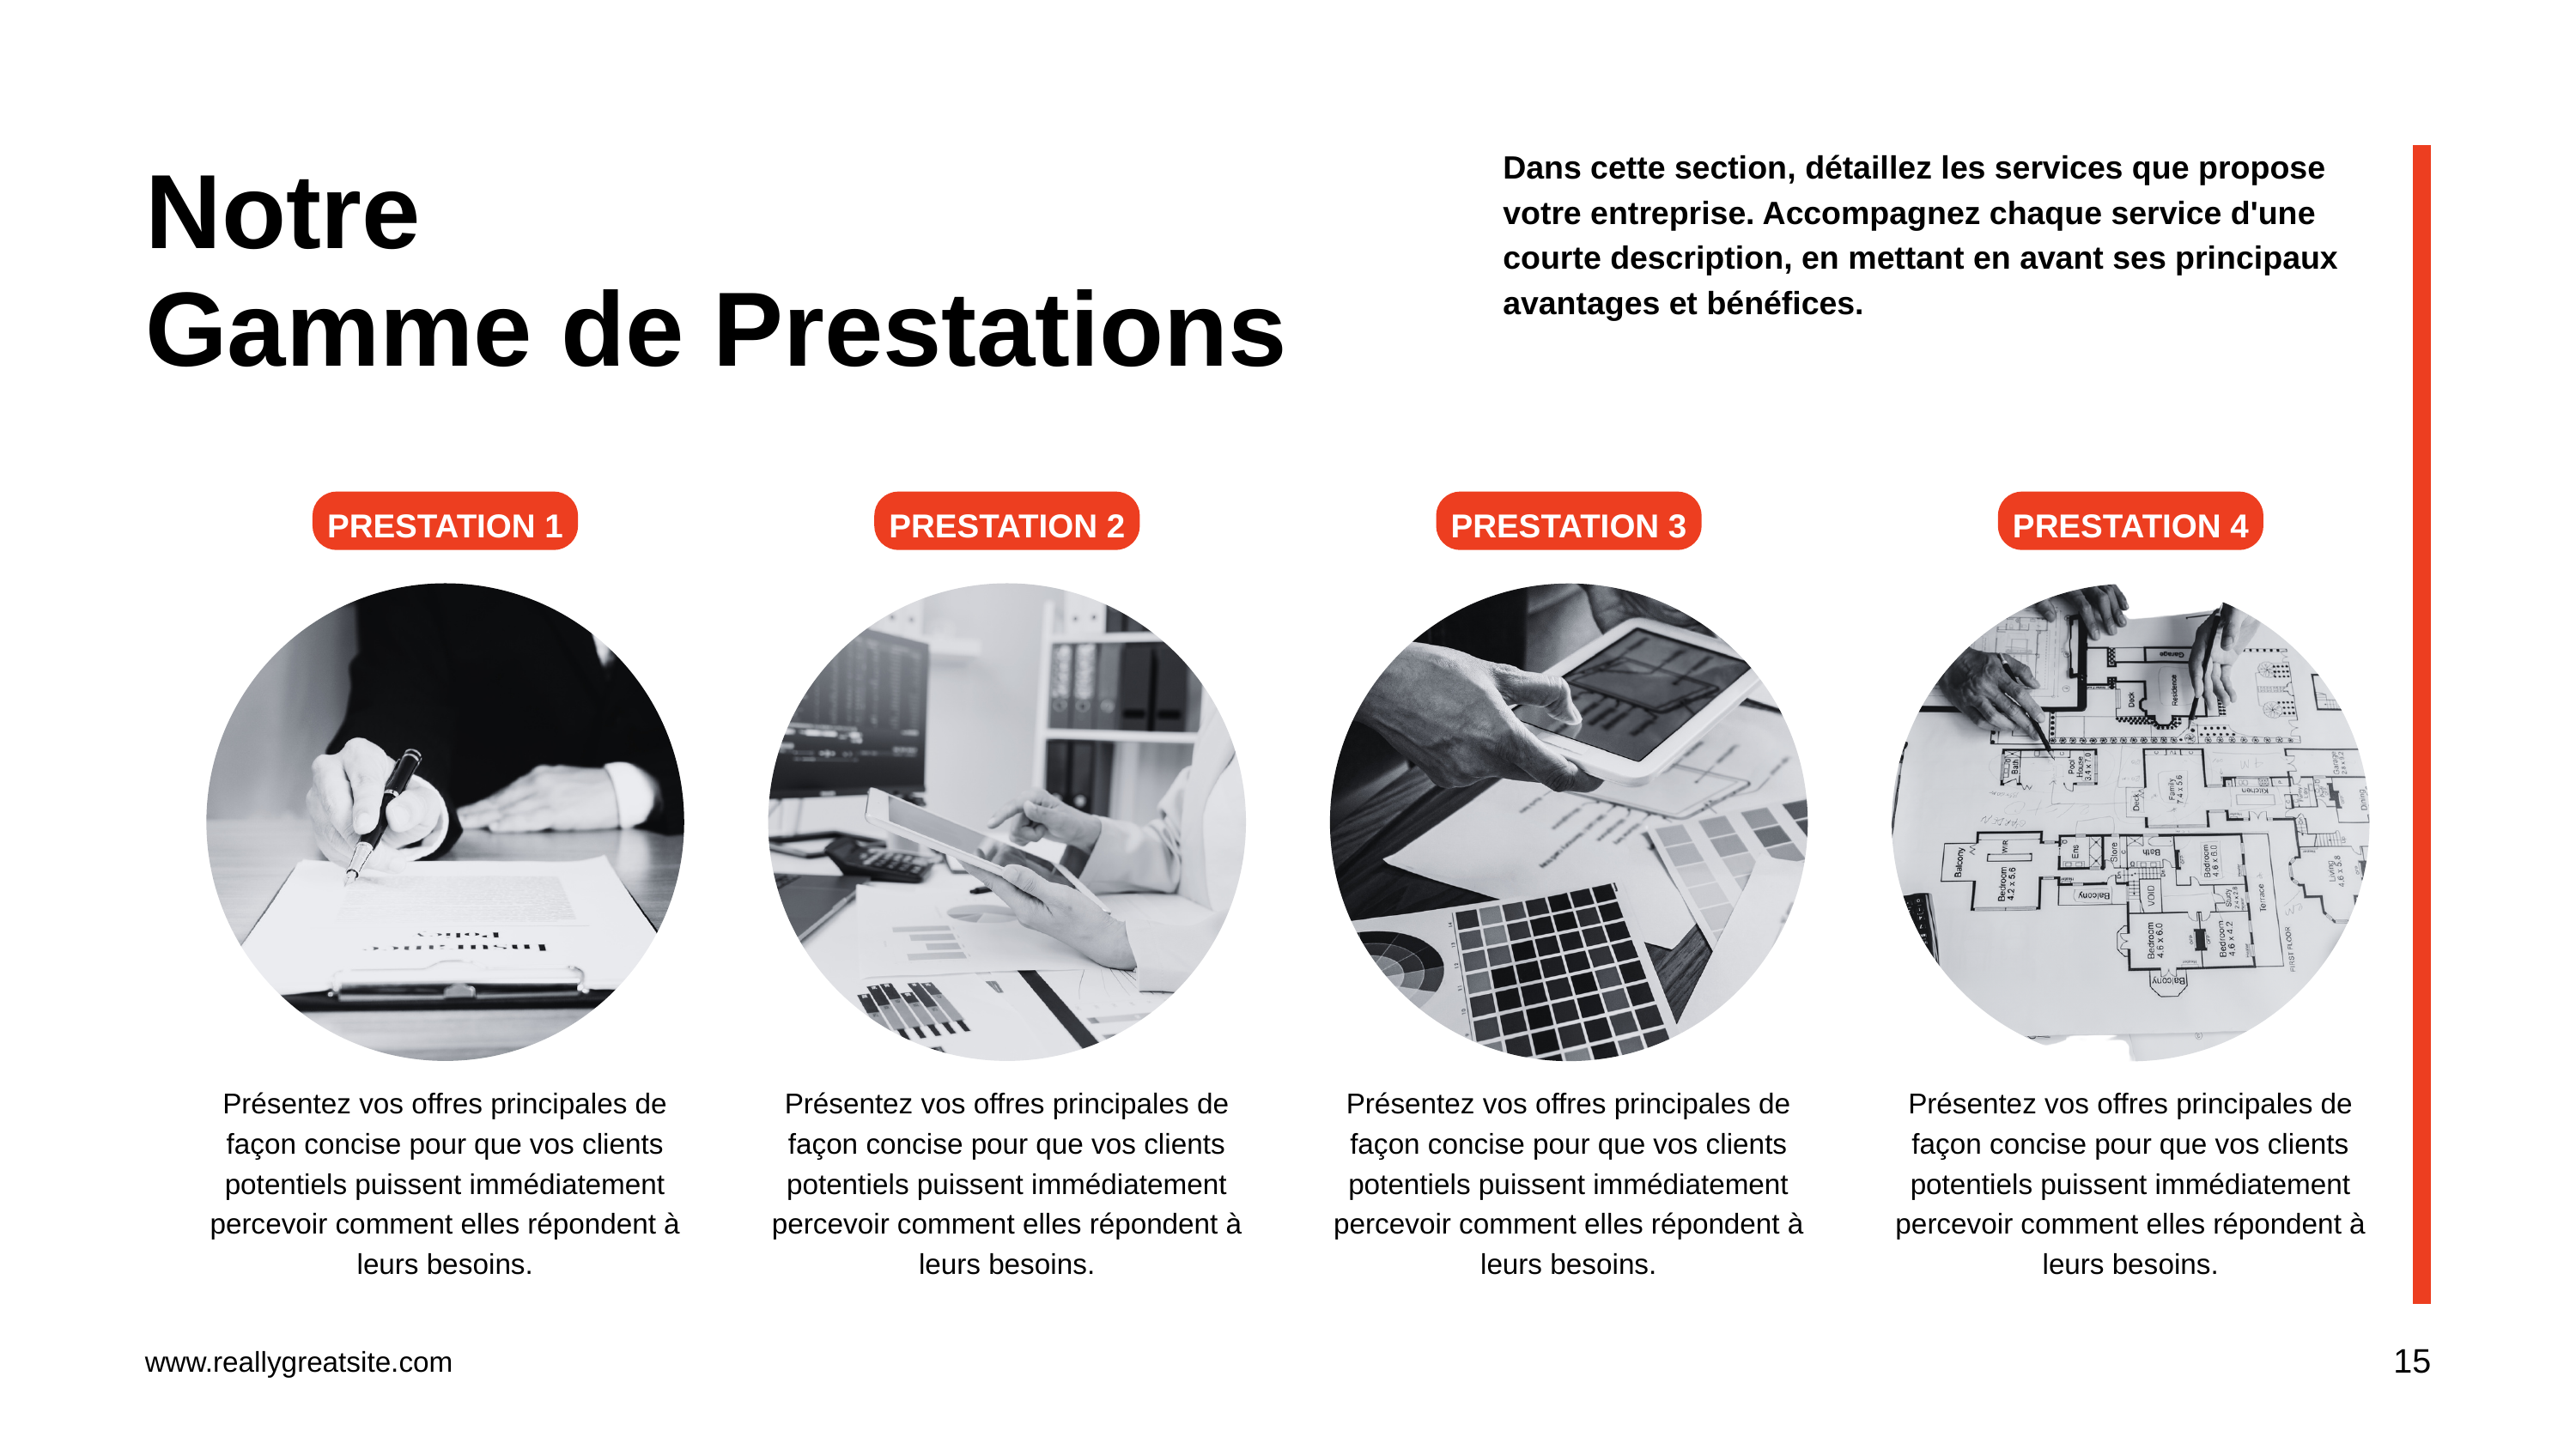

Dans cette section, détaillez les services que propose votre entreprise. Accompagnez chaque service d'une courte description, en mettant en avant ses principaux avantages et bénéfices.

Notre
Gamme de Prestations

PRESTATION 1

PRESTATION 2

PRESTATION 3

PRESTATION 4

Présentez vos offres principales de façon concise pour que vos clients potentiels puissent immédiatement percevoir comment elles répondent à leurs besoins.
Présentez vos offres principales de façon concise pour que vos clients potentiels puissent immédiatement percevoir comment elles répondent à leurs besoins.
Présentez vos offres principales de façon concise pour que vos clients potentiels puissent immédiatement percevoir comment elles répondent à leurs besoins.
Présentez vos offres principales de façon concise pour que vos clients potentiels puissent immédiatement percevoir comment elles répondent à leurs besoins.
15
www.reallygreatsite.com